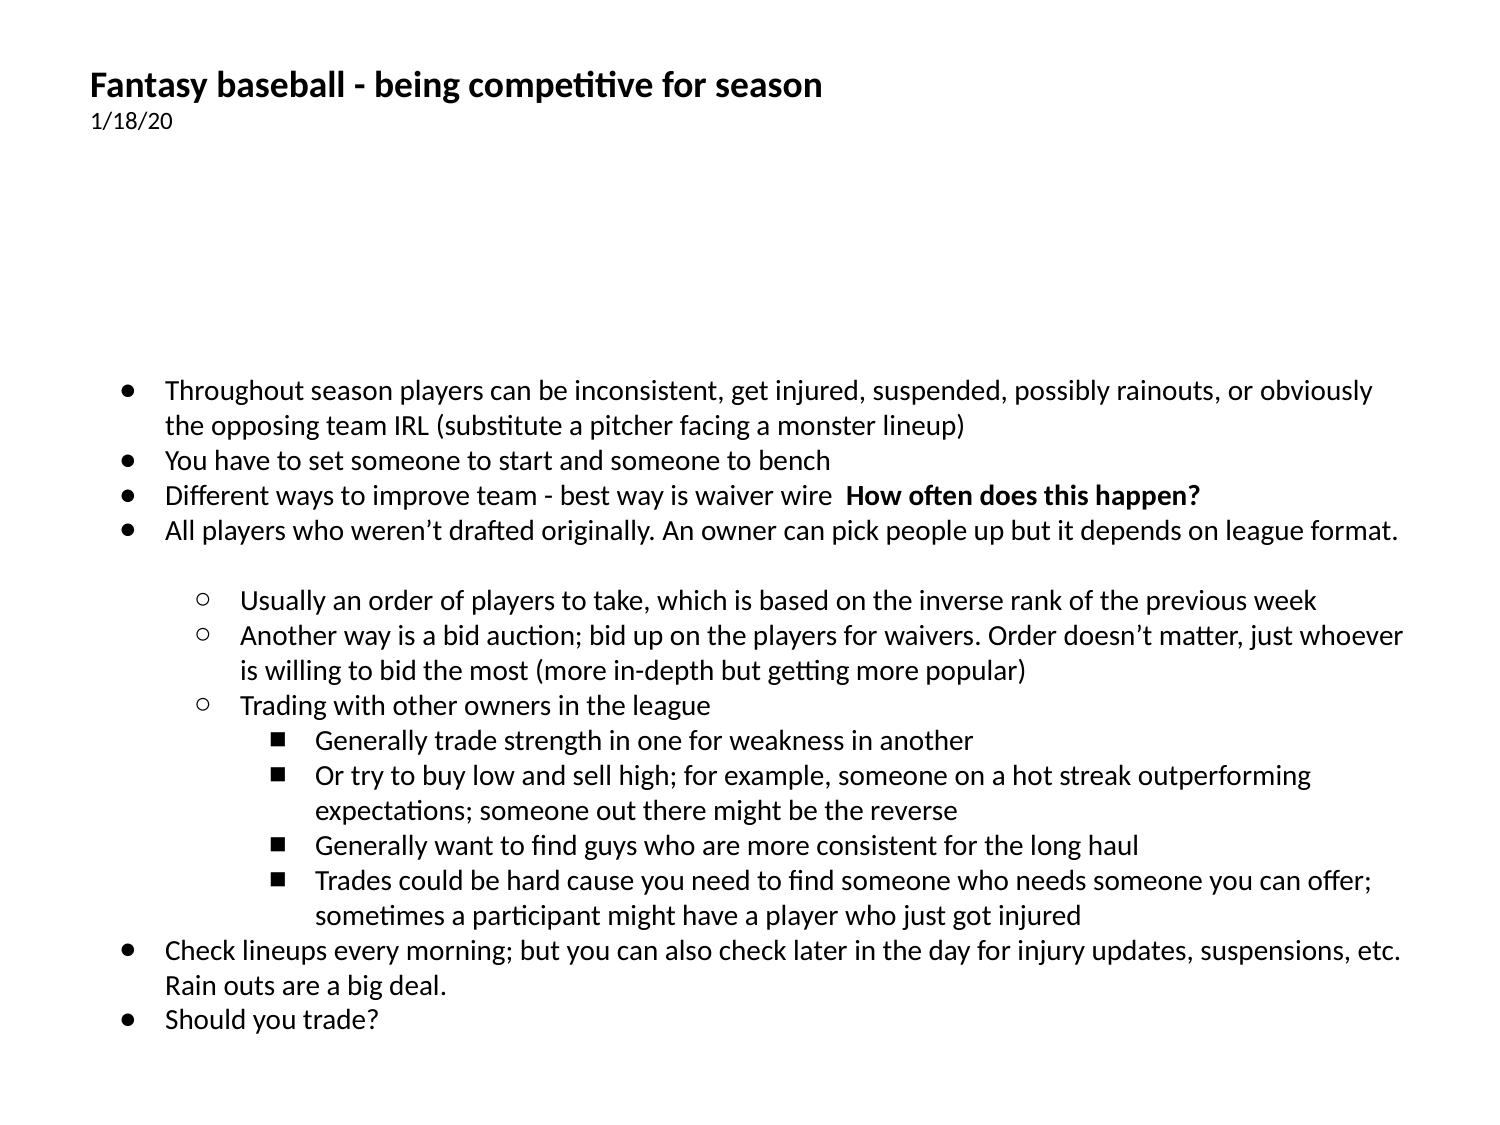

# Fantasy baseball - being competitive for season
1/18/20
Throughout season players can be inconsistent, get injured, suspended, possibly rainouts, or obviously the opposing team IRL (substitute a pitcher facing a monster lineup)
You have to set someone to start and someone to bench
Different ways to improve team - best way is waiver wire  How often does this happen?
All players who weren’t drafted originally. An owner can pick people up but it depends on league format.
Usually an order of players to take, which is based on the inverse rank of the previous week
Another way is a bid auction; bid up on the players for waivers. Order doesn’t matter, just whoever is willing to bid the most (more in-depth but getting more popular)
Trading with other owners in the league
Generally trade strength in one for weakness in another
Or try to buy low and sell high; for example, someone on a hot streak outperforming expectations; someone out there might be the reverse
Generally want to find guys who are more consistent for the long haul
Trades could be hard cause you need to find someone who needs someone you can offer; sometimes a participant might have a player who just got injured
Check lineups every morning; but you can also check later in the day for injury updates, suspensions, etc. Rain outs are a big deal.
Should you trade?